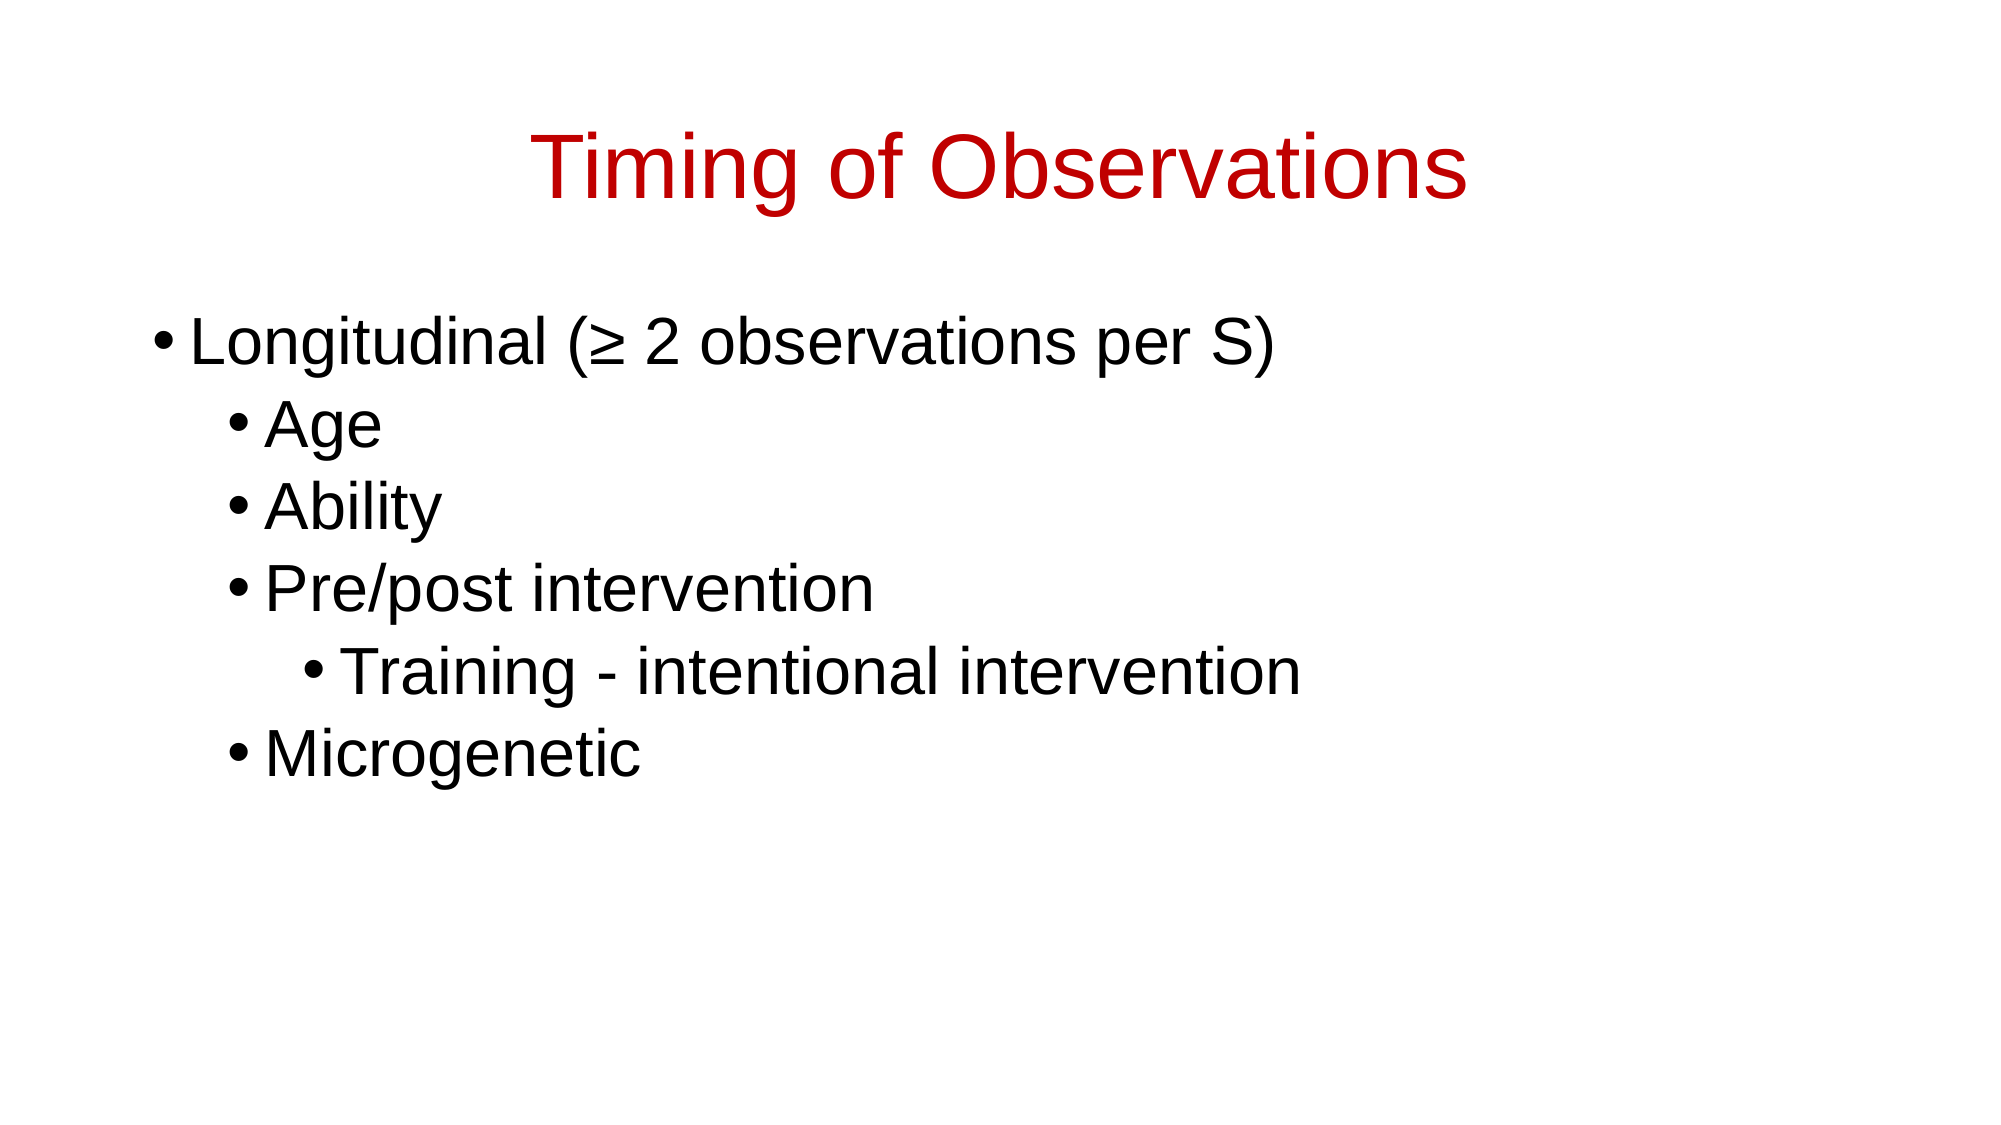

# Timing of Observations
Longitudinal (≥ 2 observations per S)
Age
Ability
Pre/post intervention
Training - intentional intervention
Microgenetic